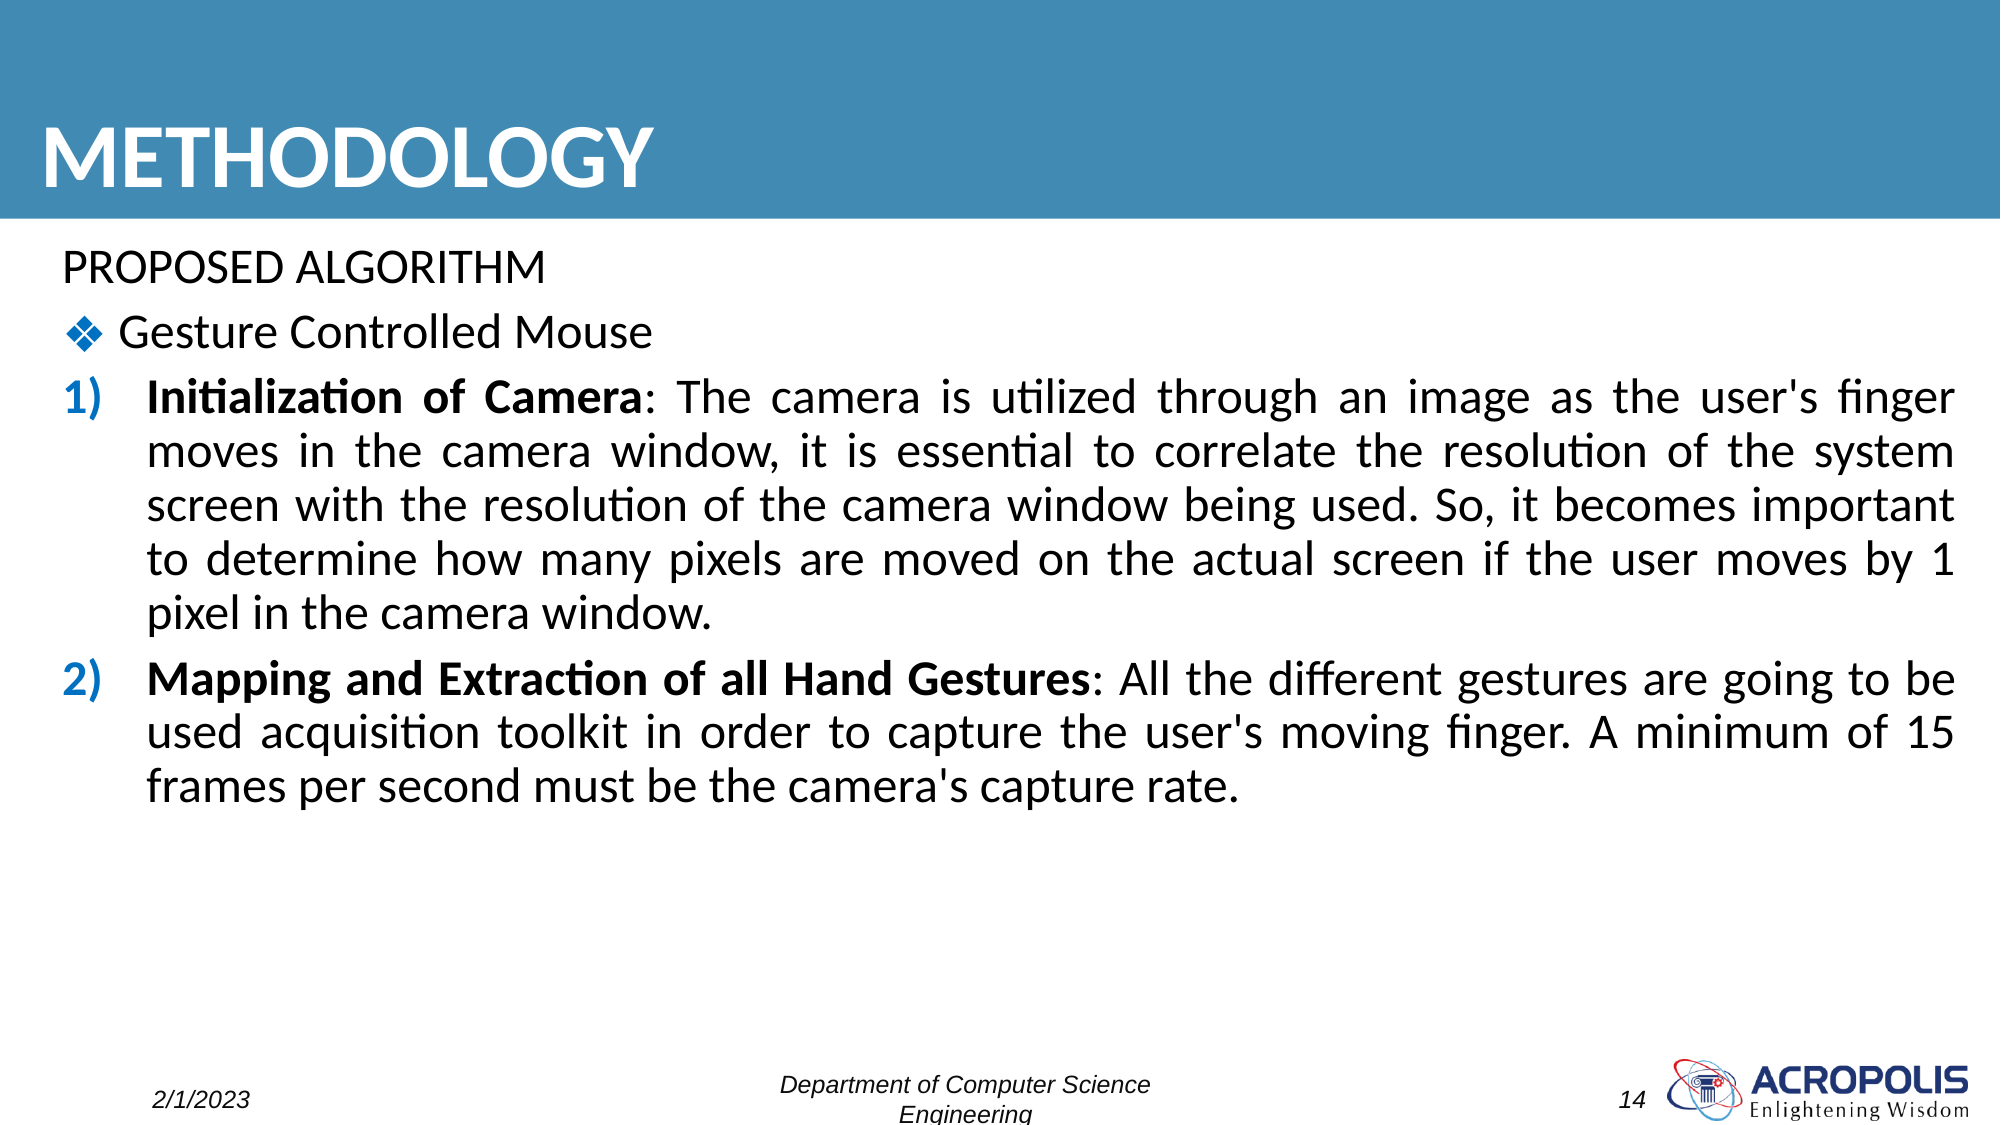

# METHODOLOGY
PROPOSED ALGORITHM
Gesture Controlled Mouse
Initialization of Camera: The camera is utilized through an image as the user's finger moves in the camera window, it is essential to correlate the resolution of the system screen with the resolution of the camera window being used. So, it becomes important to determine how many pixels are moved on the actual screen if the user moves by 1 pixel in the camera window.
Mapping and Extraction of all Hand Gestures: All the different gestures are going to be used acquisition toolkit in order to capture the user's moving finger. A minimum of 15 frames per second must be the camera's capture rate.

2/1/2023
Department of Computer Science Engineering
14